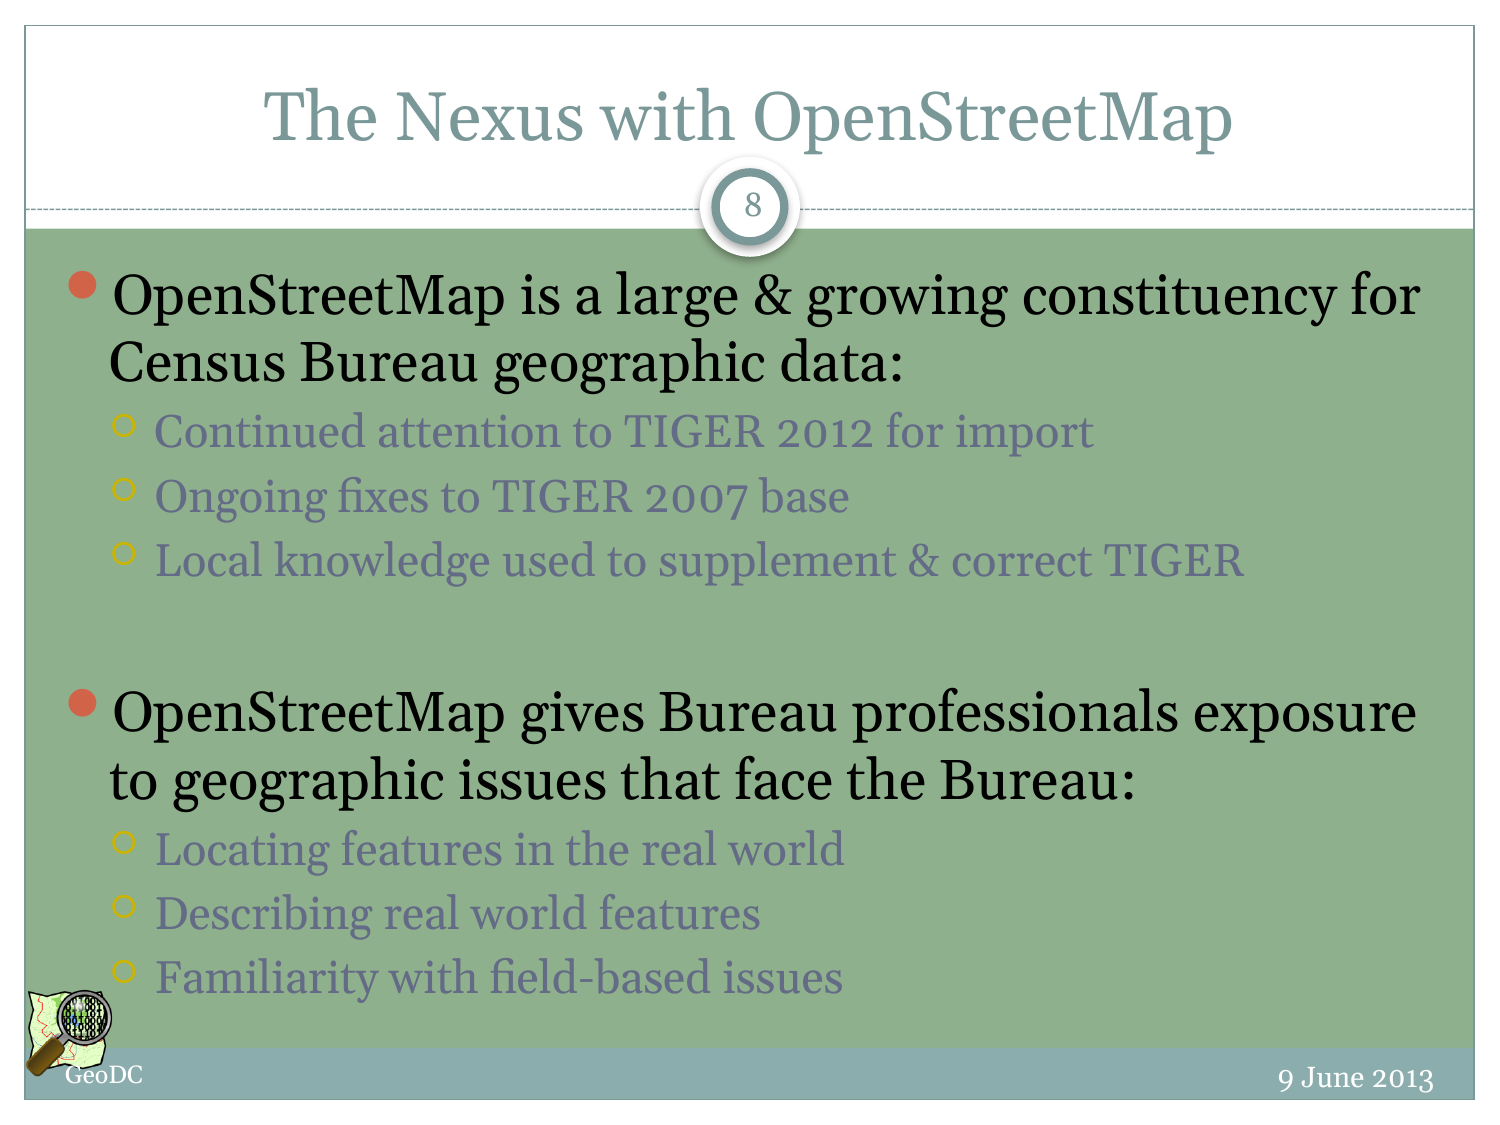

# The Nexus with OpenStreetMap
8
OpenStreetMap is a large & growing constituency for Census Bureau geographic data:
Continued attention to TIGER 2012 for import
Ongoing fixes to TIGER 2007 base
Local knowledge used to supplement & correct TIGER

OpenStreetMap gives Bureau professionals exposure to geographic issues that face the Bureau:
Locating features in the real world
Describing real world features
Familiarity with field-based issues
9 June 2013
GeoDC